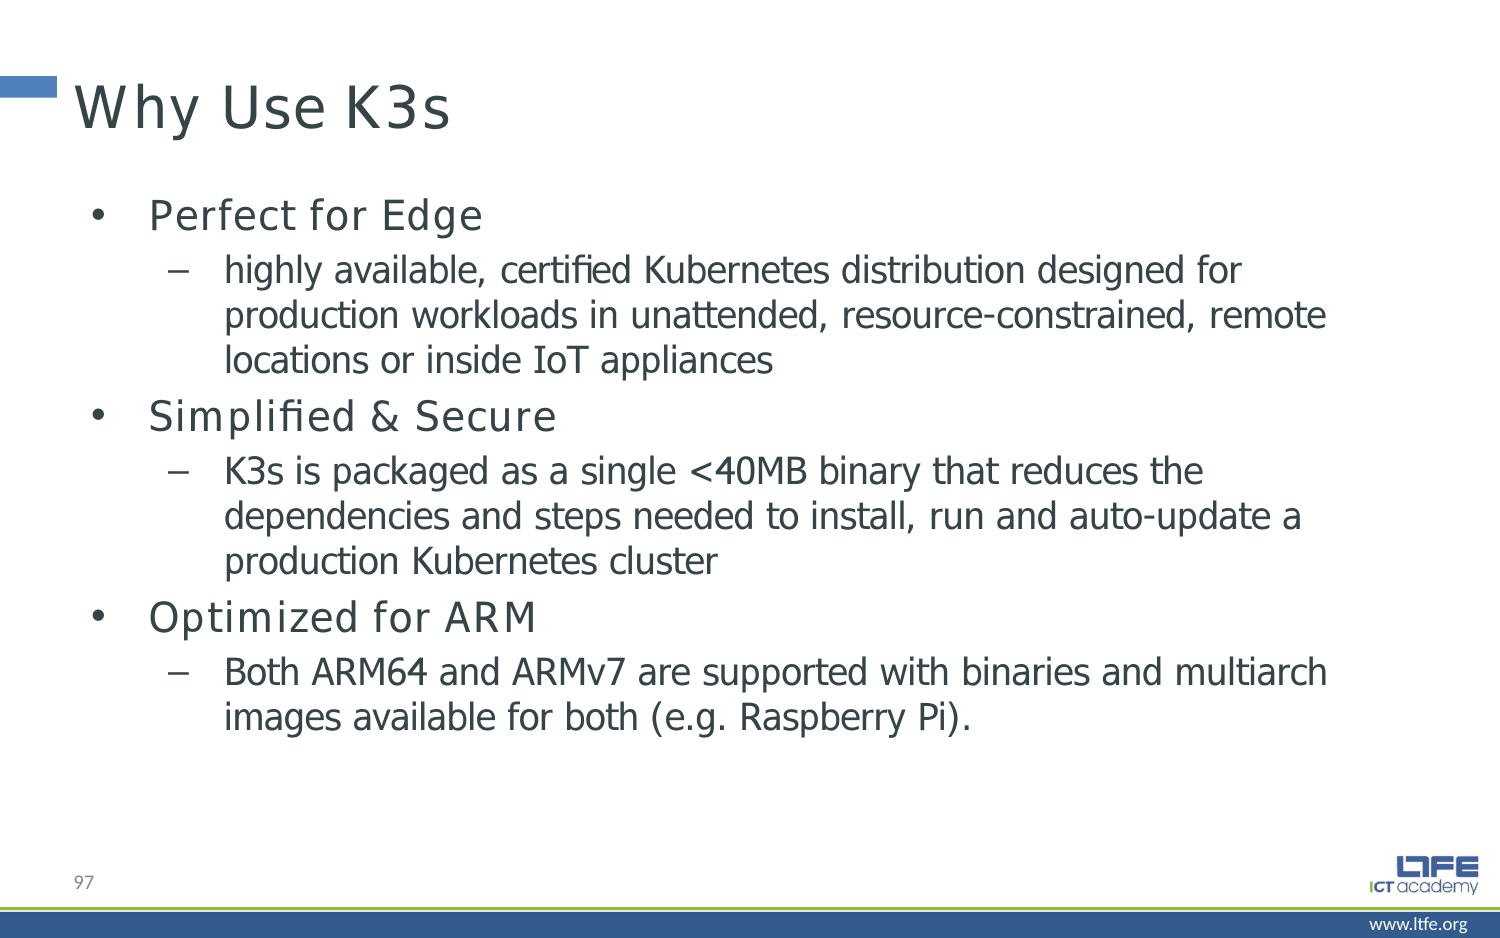

# Why Use K3s
Perfect for Edge
highly available, certified Kubernetes distribution designed for production workloads in unattended, resource-constrained, remote locations or inside IoT appliances
Simplified & Secure
K3s is packaged as a single <40MB binary that reduces the dependencies and steps needed to install, run and auto-update a production Kubernetes cluster
Optimized for ARM
Both ARM64 and ARMv7 are supported with binaries and multiarch images available for both (e.g. Raspberry Pi).
97